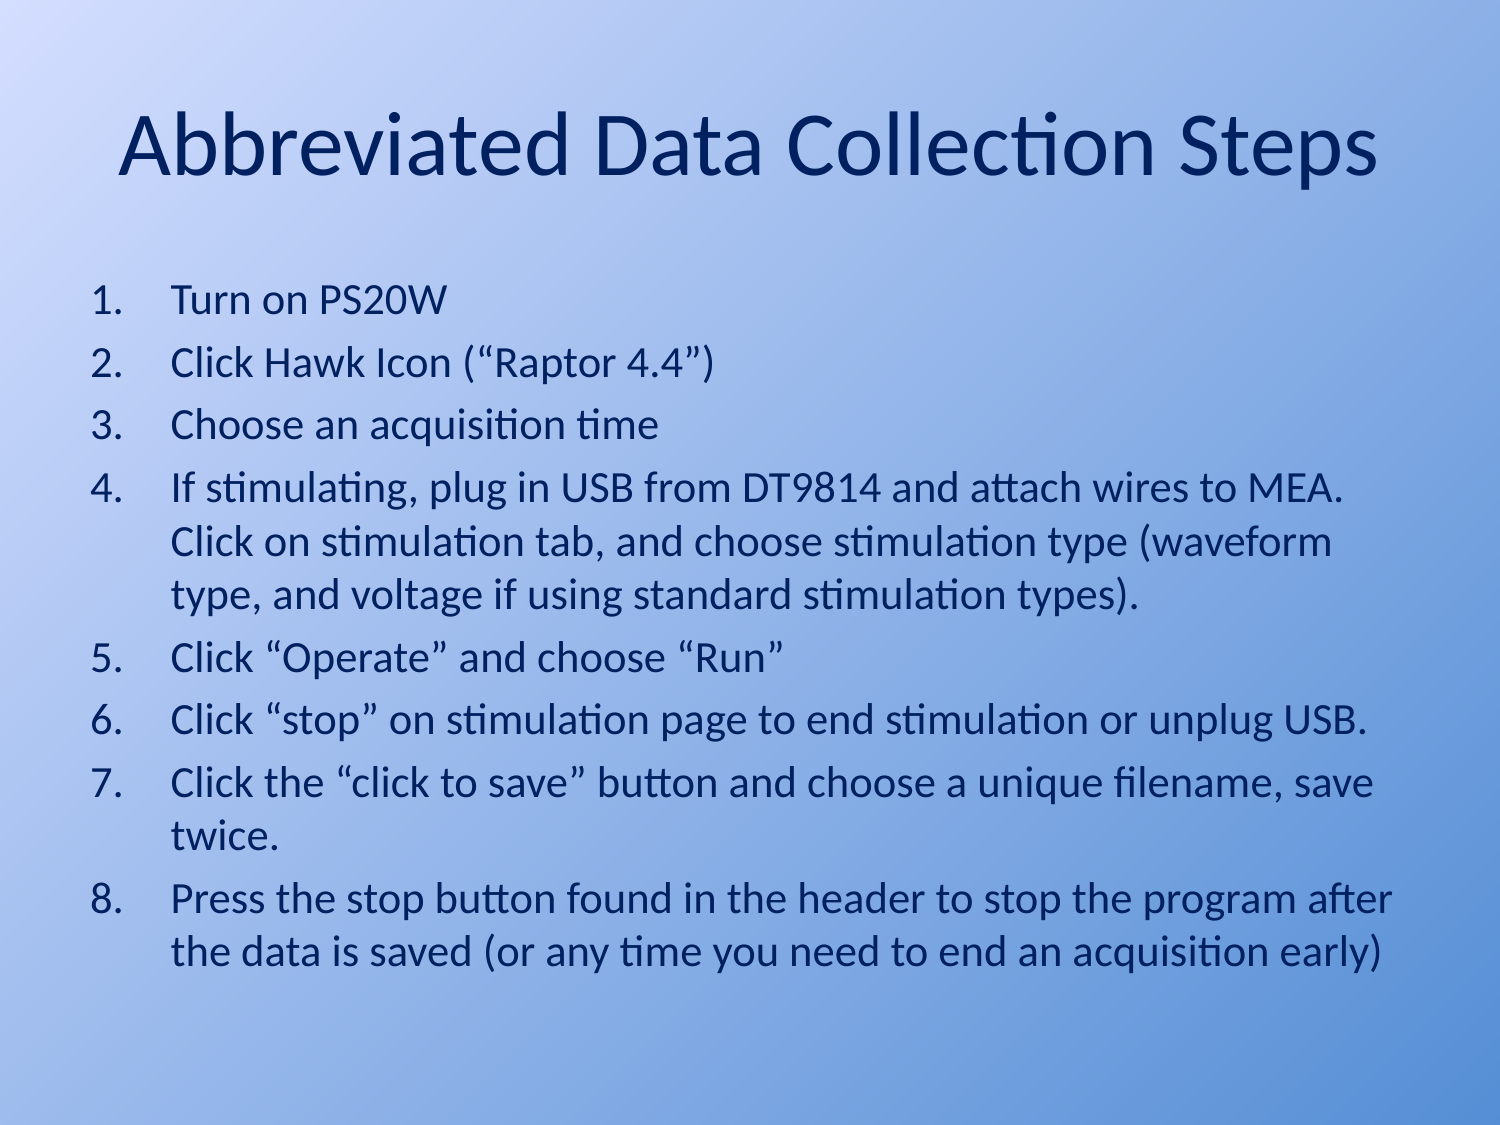

# Abbreviated Data Collection Steps
Turn on PS20W
Click Hawk Icon (“Raptor 4.4”)
Choose an acquisition time
If stimulating, plug in USB from DT9814 and attach wires to MEA. Click on stimulation tab, and choose stimulation type (waveform type, and voltage if using standard stimulation types).
Click “Operate” and choose “Run”
Click “stop” on stimulation page to end stimulation or unplug USB.
Click the “click to save” button and choose a unique filename, save twice.
Press the stop button found in the header to stop the program after the data is saved (or any time you need to end an acquisition early)